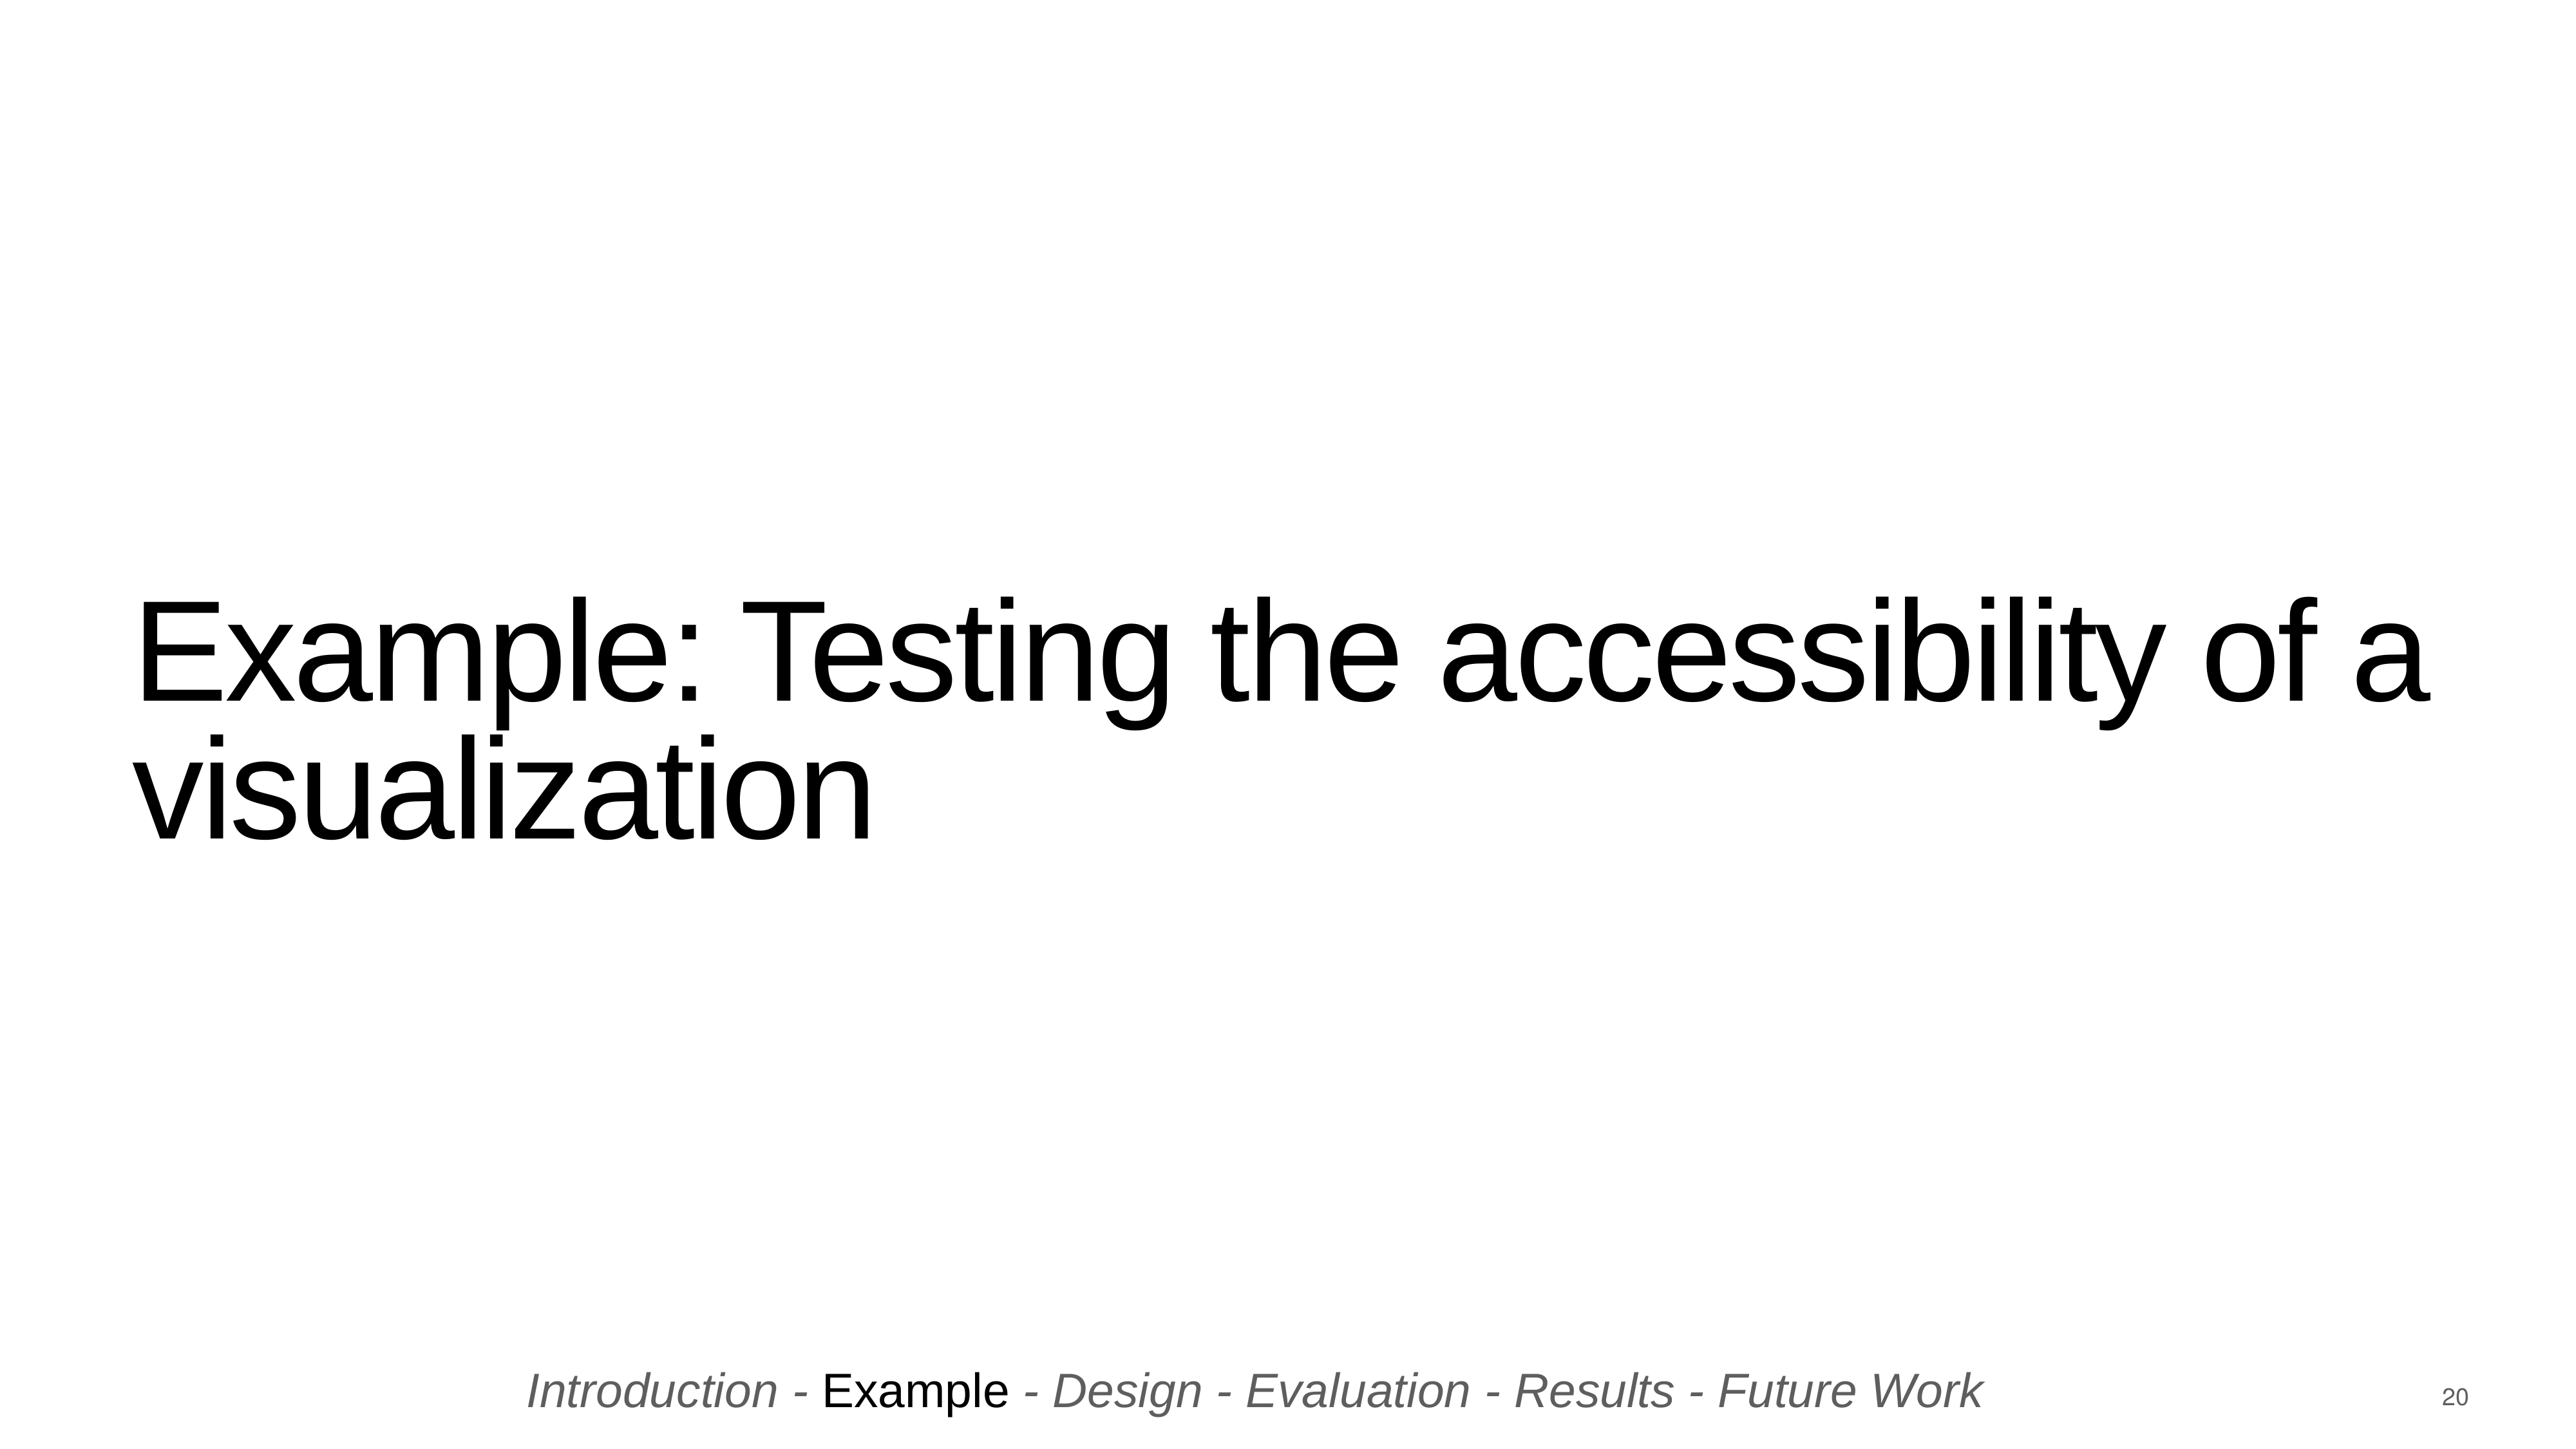

# Example: Testing the accessibility of a visualization
Introduction - Example - Design - Evaluation - Results - Future Work
20